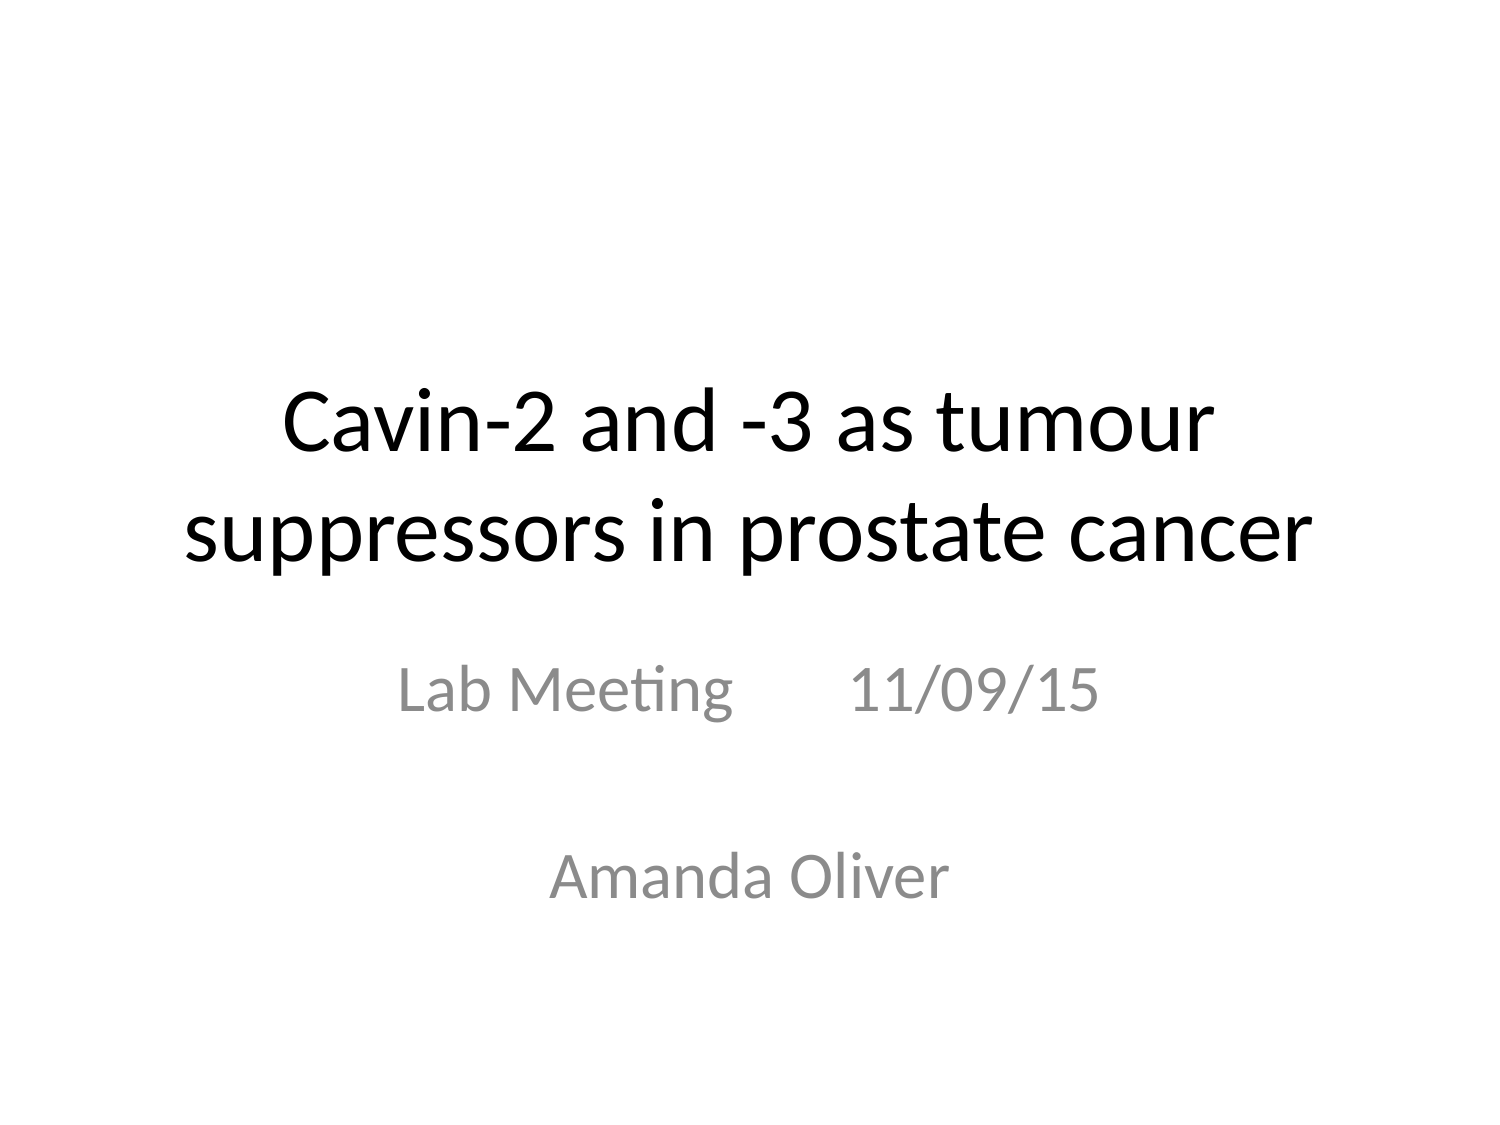

# Cavin-2 and -3 as tumour suppressors in prostate cancer
Lab Meeting 	11/09/15

Amanda Oliver